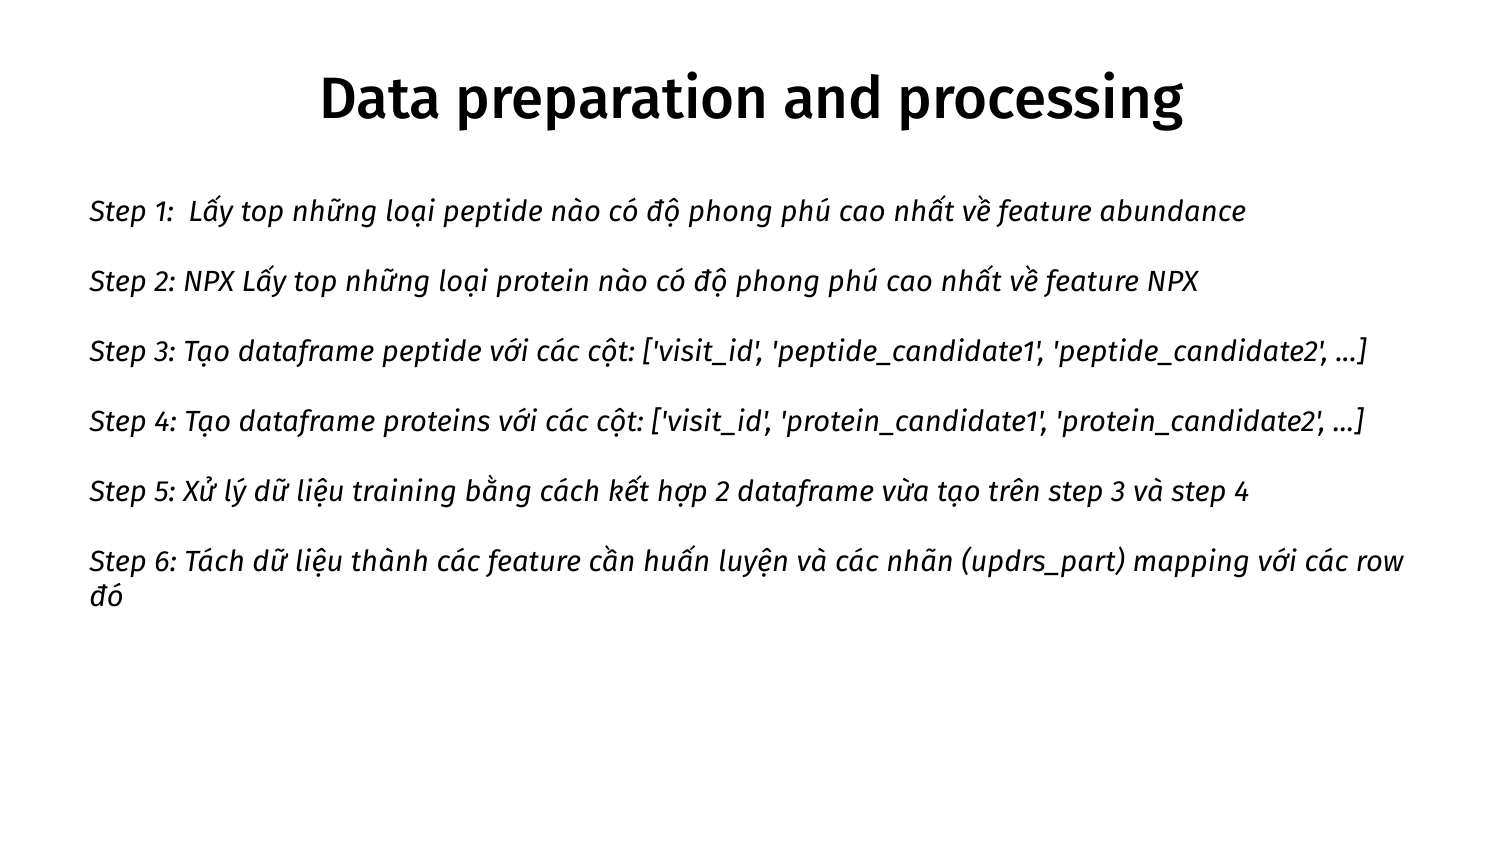

Data preparation and processing
Step 1:  Lấy top những loại peptide nào có độ phong phú cao nhất về feature abundance

Step 2: NPX Lấy top những loại protein nào có độ phong phú cao nhất về feature NPX

Step 3: Tạo dataframe peptide với các cột: ['visit_id', 'peptide_candidate1', 'peptide_candidate2', ...]

Step 4: Tạo dataframe proteins với các cột: ['visit_id', 'protein_candidate1', 'protein_candidate2', ...]

Step 5: Xử lý dữ liệu training bằng cách kết hợp 2 dataframe vừa tạo trên step 3 và step 4

Step 6: Tách dữ liệu thành các feature cần huấn luyện và các nhãn (updrs_part) mapping với các row đó